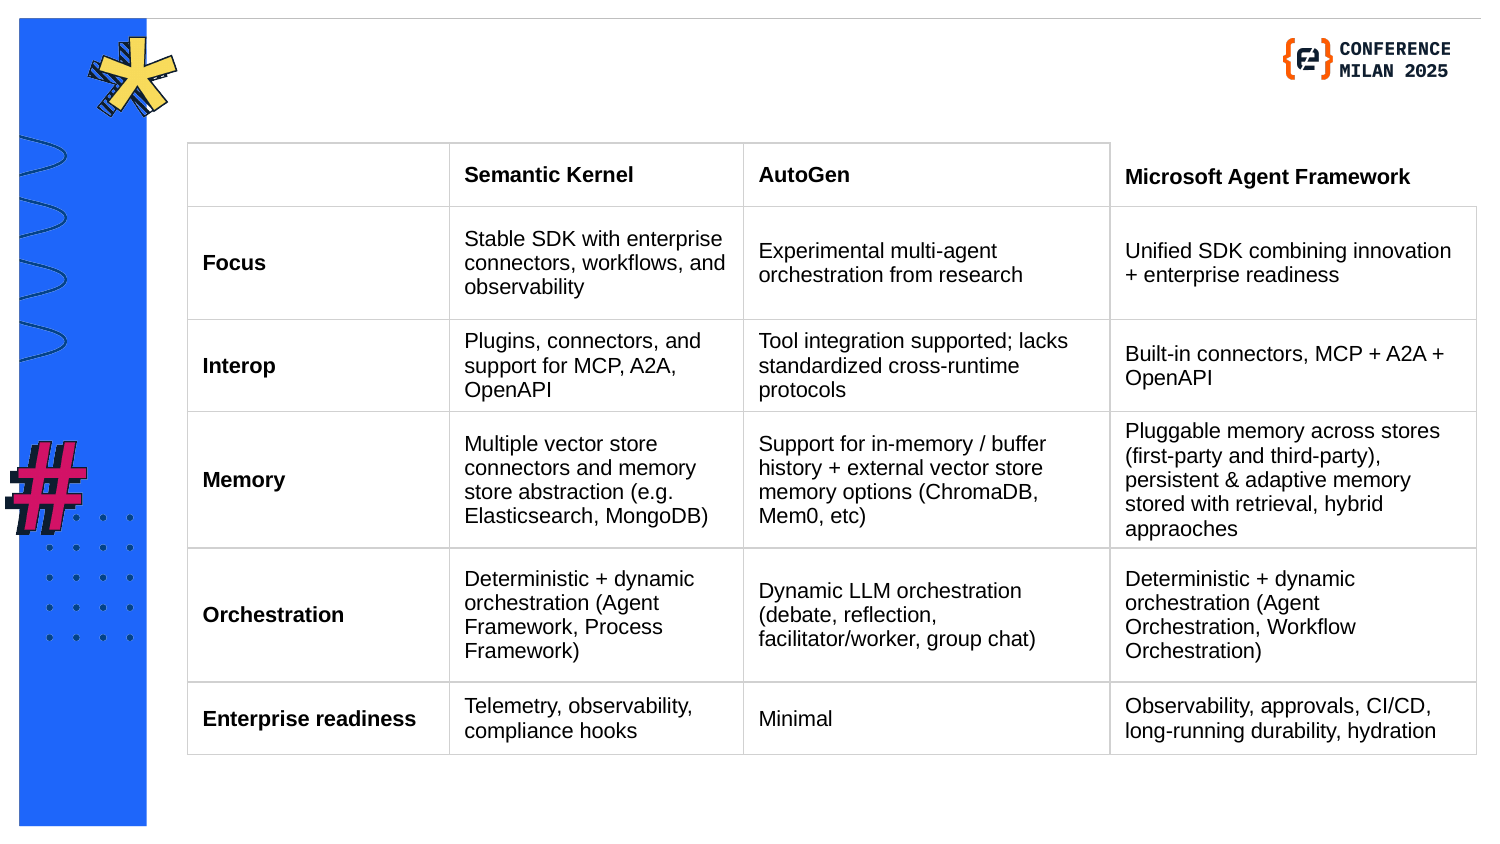

|  | Semantic Kernel | AutoGen | Microsoft Agent Framework |
| --- | --- | --- | --- |
| Focus | Stable SDK with enterprise connectors, workflows, and observability | Experimental multi-agent orchestration from research | Unified SDK combining innovation + enterprise readiness |
| Interop | Plugins, connectors, and support for MCP, A2A, OpenAPI | Tool integration supported; lacks standardized cross-runtime protocols | Built-in connectors, MCP + A2A + OpenAPI |
| Memory | Multiple vector store connectors and memory store abstraction (e.g. Elasticsearch, MongoDB) | Support for in-memory / buffer history + external vector store memory options (ChromaDB, Mem0, etc) | Pluggable memory across stores (first-party and third-party), persistent & adaptive memory stored with retrieval, hybrid appraoches |
| Orchestration | Deterministic + dynamic orchestration (Agent Framework, Process Framework) | Dynamic LLM orchestration (debate, reflection, facilitator/worker, group chat) | Deterministic + dynamic orchestration (Agent Orchestration, Workflow Orchestration) |
| Enterprise readiness | Telemetry, observability, compliance hooks | Minimal | Observability, approvals, CI/CD, long-running durability, hydration |